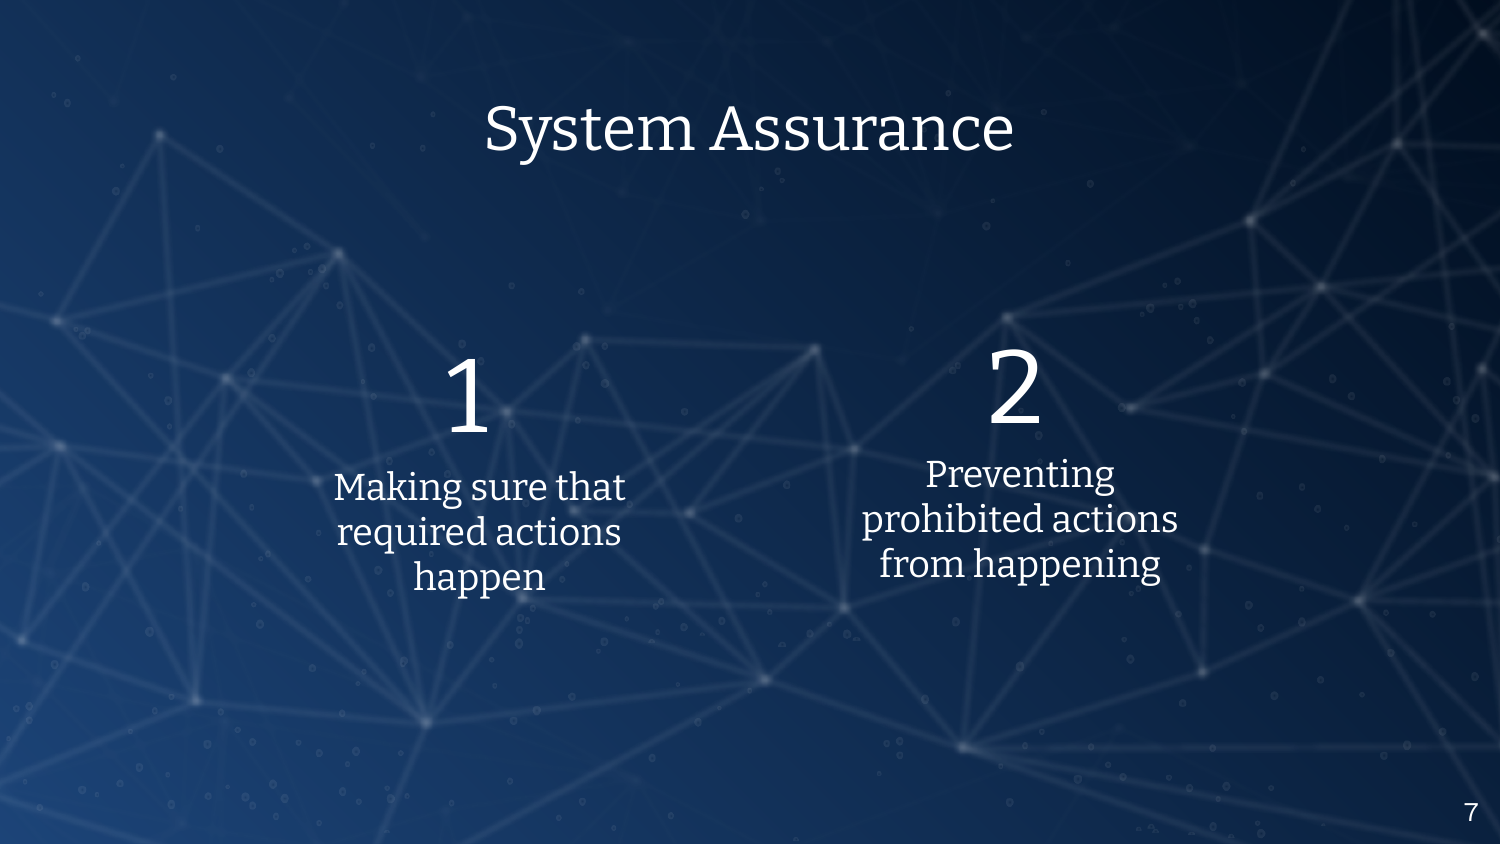

# System Assurance

2
1
Preventing prohibited actions from happening
Making sure that required actions happen
7